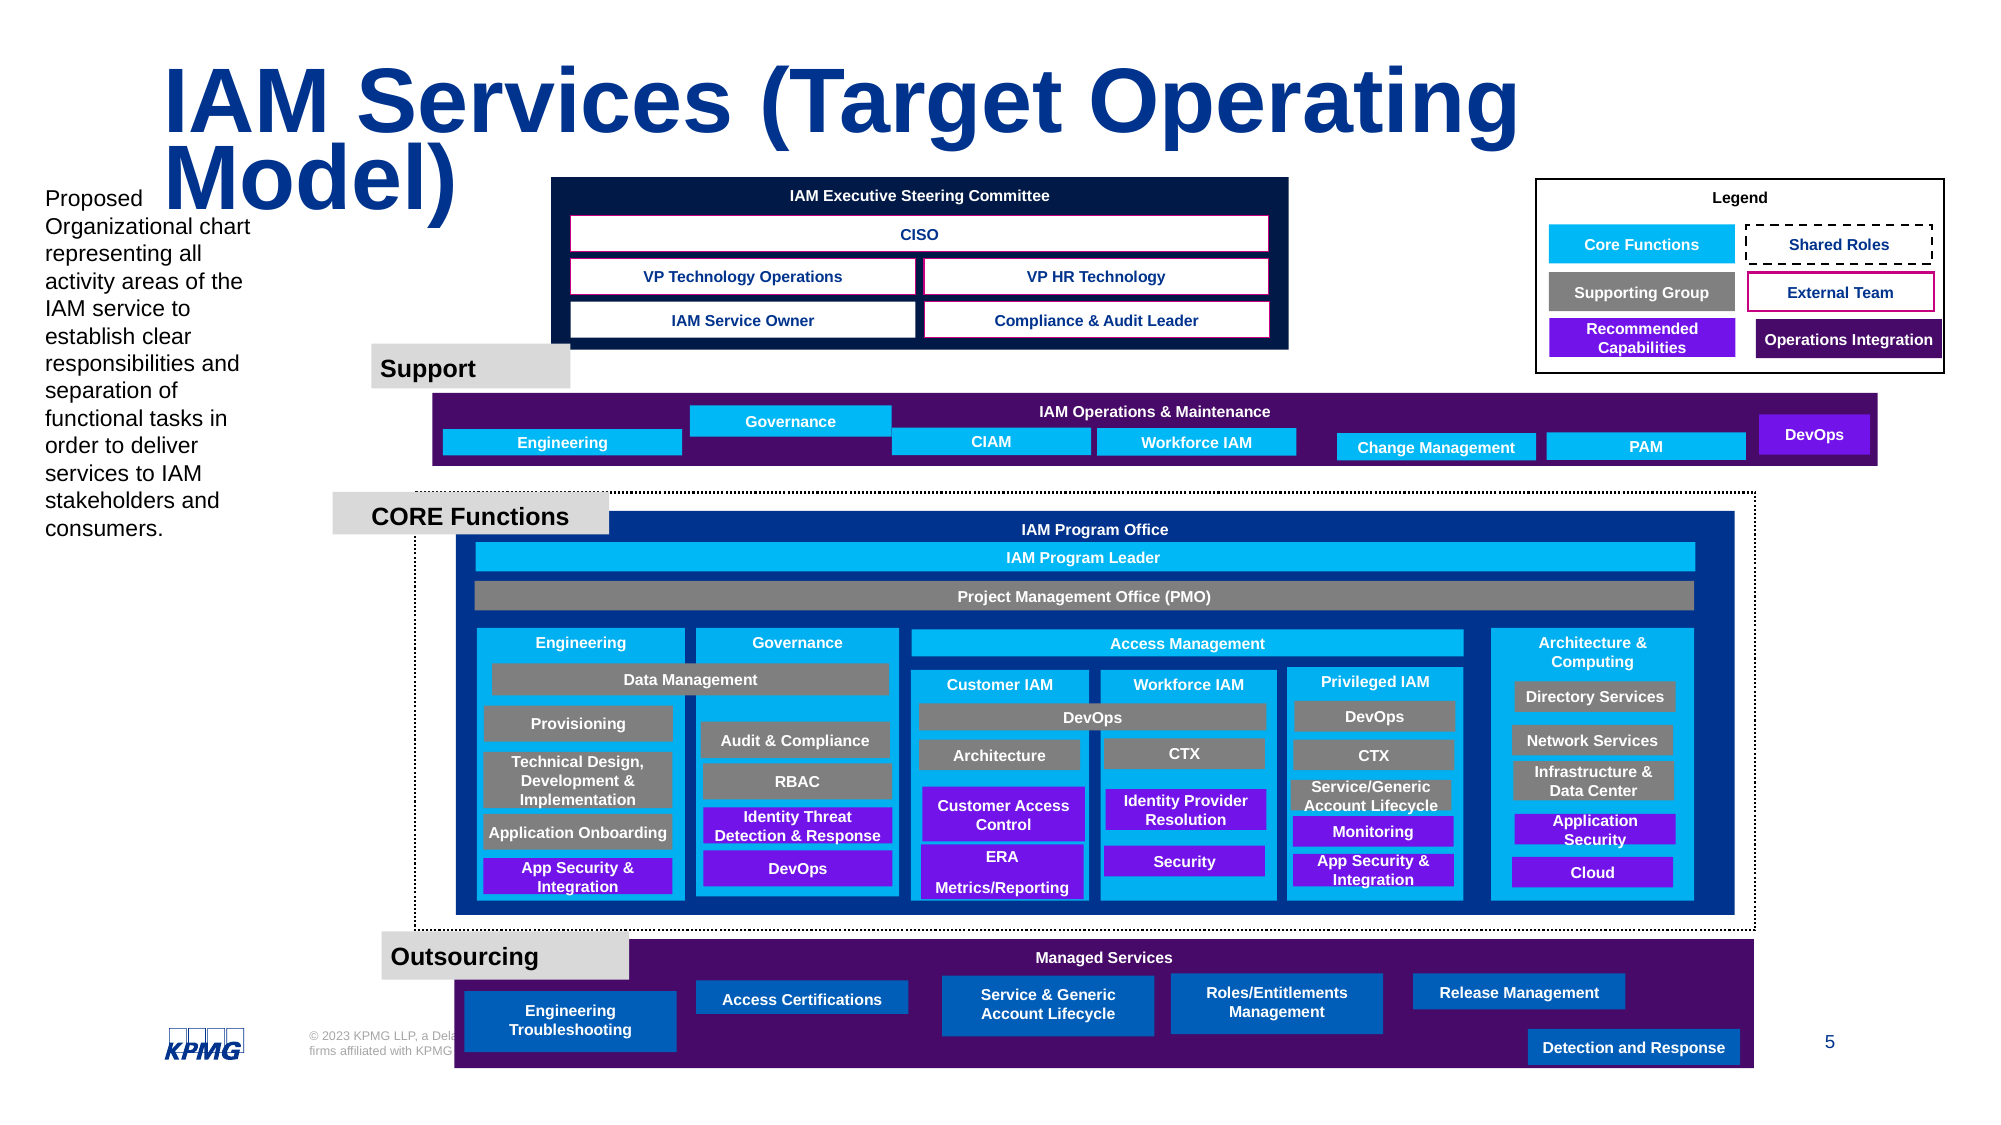

# IAM Services (Target Operating Model)
Core Functions
Shared Roles
Proposed Organizational chart representing all activity areas of the IAM service to establish clear responsibilities and separation of functional tasks in order to deliver services to IAM stakeholders and consumers.
IAM Executive Steering Committee

Legend

Supporting Group
External Team
CISO
Recommended Capabilities
Operations Integration
VP Technology Operations
VP HR Technology
IAM Service Owner
Compliance & Audit Leader
CIAM
Workforce IAM
Support
PAM
Change Management
Access Management
IAM Operations & Maintenance

Governance
Engineering
DevOps
CORE Functions

IAM Program Office

IAM Program Leader
Project Management Office (PMO)
Engineering
Governance
Architecture & Computing
Data Management
Privileged IAM
Customer IAM
Workforce IAM
Directory Services
DevOps
DevOps
Provisioning
Audit & Compliance
Audit & Compliance
Network Services
CTX
Architecture
CTX
Technical Design, Development & Implementation
Infrastructure & Data Center
RBAC
Service/Generic Account Lifecycle
Customer Access Control
Identity Provider Resolution
Identity Threat Detection & Response
Application Security
Application Onboarding
Monitoring
ERA
Metrics/Reporting
Security
DevOps
App Security & Integration
Cloud
App Security & Integration
Outsourcing
Managed Services

Roles/Entitlements Management

Release Management

Service & Generic Account Lifecycle

Access Certifications

Engineering Troubleshooting

Detection and Response